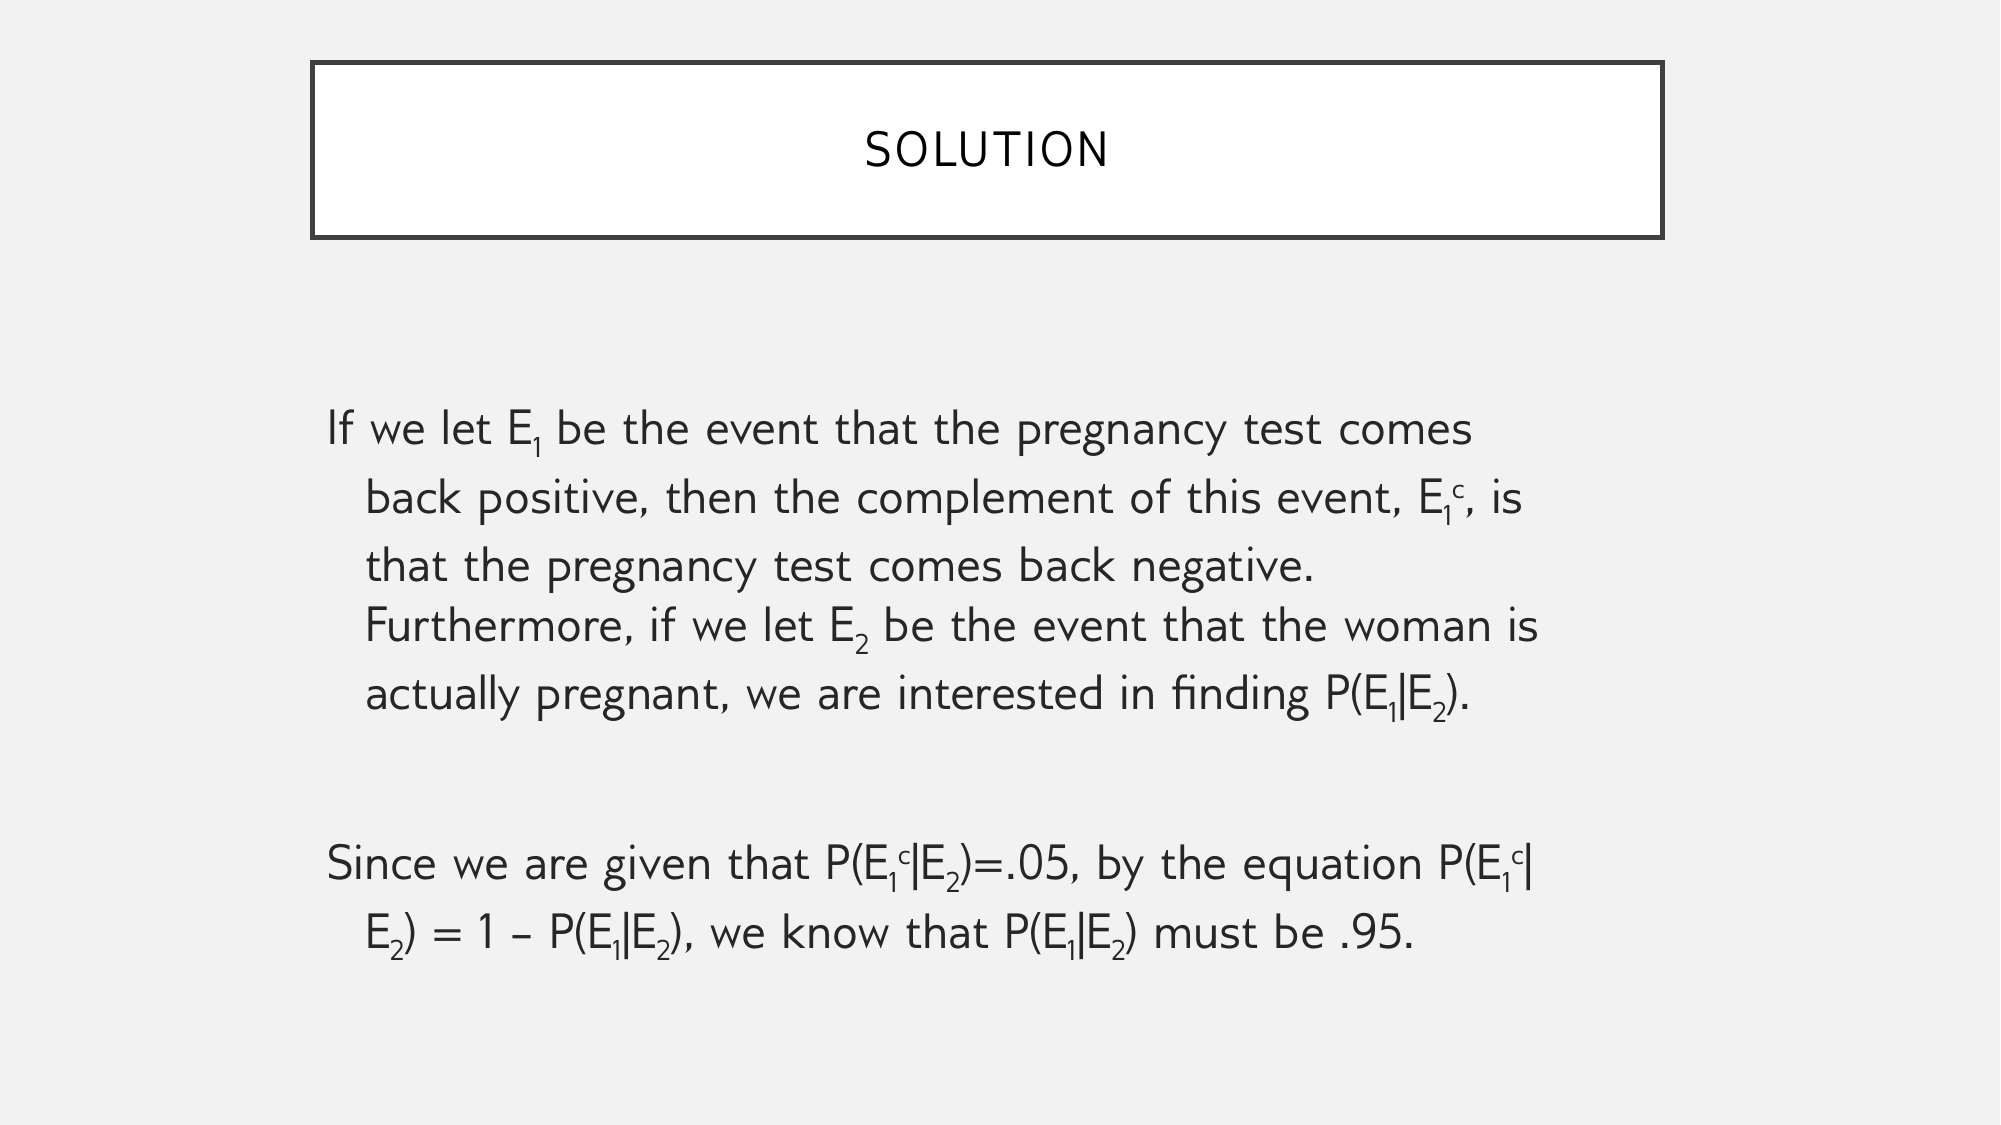

Solution
If we let E1 be the event that the pregnancy test comes back positive, then the complement of this event, E1c, is that the pregnancy test comes back negative. Furthermore, if we let E2 be the event that the woman is actually pregnant, we are interested in finding P(E1|E2).

Since we are given that P(E1c|E2)=.05, by the equation P(E1c|E2) = 1 – P(E1|E2), we know that P(E1|E2) must be .95.